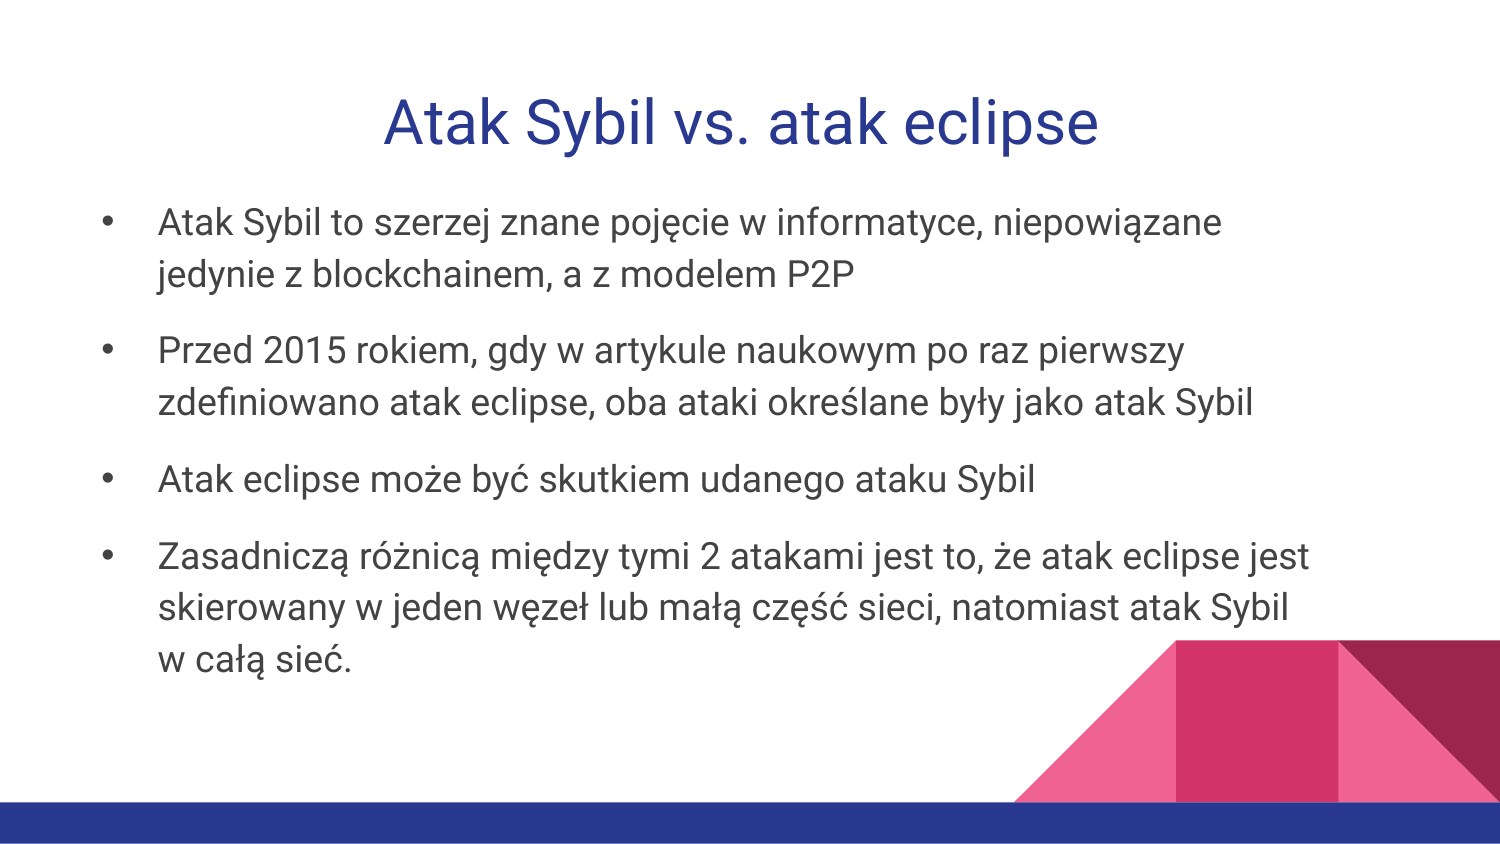

# Atak Sybil vs. atak eclipse
Atak Sybil to szerzej znane pojęcie w informatyce, niepowiązane jedynie z blockchainem, a z modelem P2P
Przed 2015 rokiem, gdy w artykule naukowym po raz pierwszy zdefiniowano atak eclipse, oba ataki określane były jako atak Sybil
Atak eclipse może być skutkiem udanego ataku Sybil
Zasadniczą różnicą między tymi 2 atakami jest to, że atak eclipse jest skierowany w jeden węzeł lub małą część sieci, natomiast atak Sybil
w całą sieć.